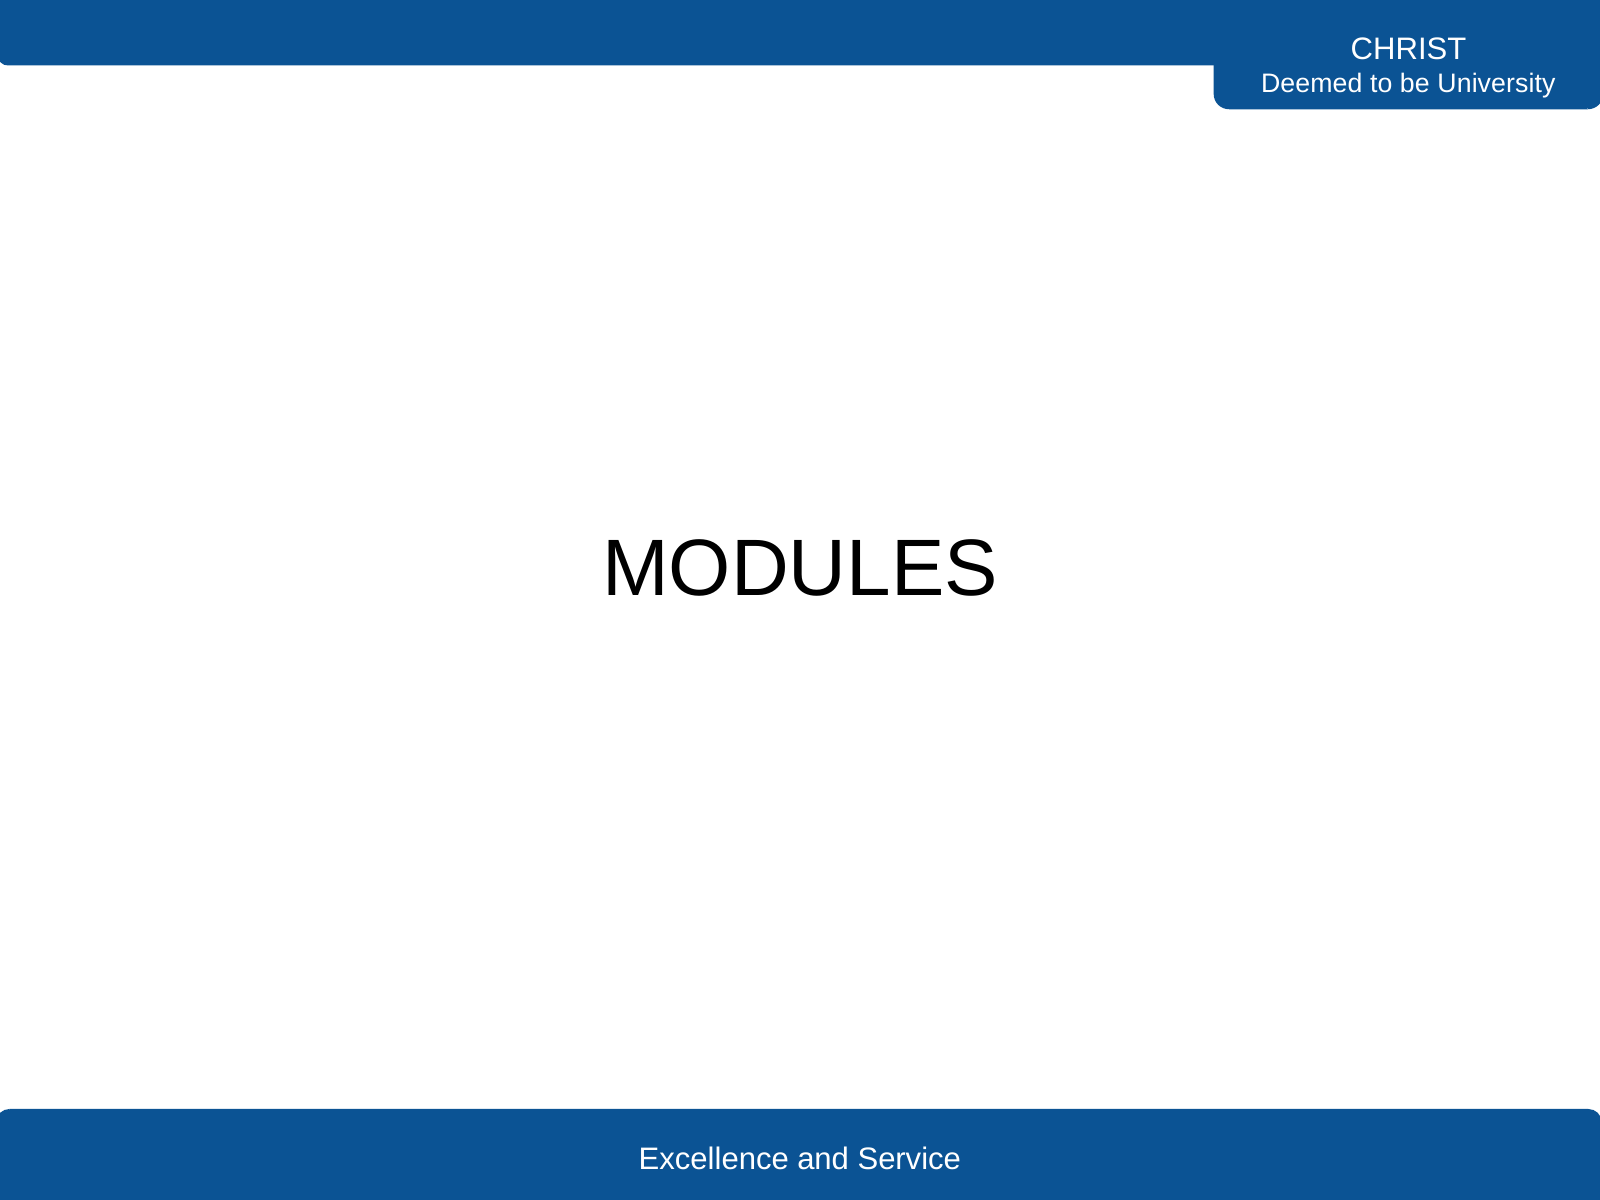

CHRIST
Deemed to be University
MODULES

Excellence and Service